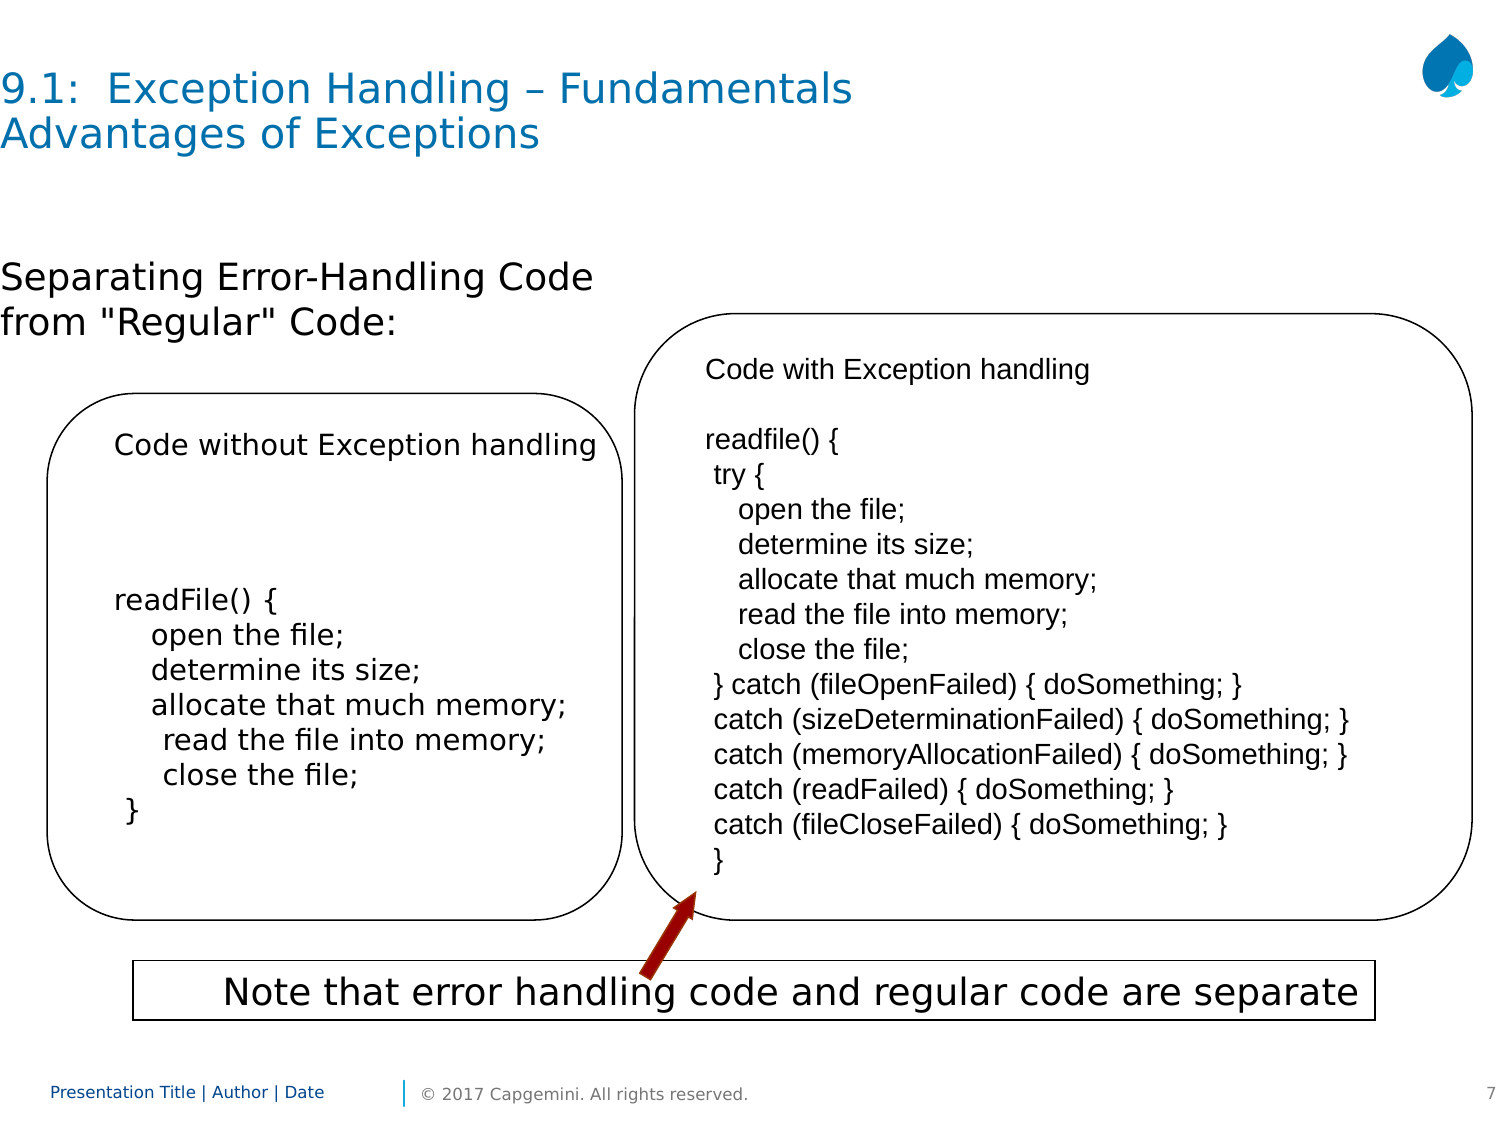

9.1:  Exception Handling – Fundamentals
Advantages of Exceptions
Separating Error-Handling Code from "Regular" Code:
Code with Exception handling

readfile() {
 try {
    open the file;
    determine its size;
    allocate that much memory;
    read the file into memory;
    close the file;
 } catch (fileOpenFailed) { doSomething; }
 catch (sizeDeterminationFailed) { doSomething; }
 catch (memoryAllocationFailed) { doSomething; }
 catch (readFailed) { doSomething; }
 catch (fileCloseFailed) { doSomething; }
 }
Code without Exception handling

readFile() {
    open the file;
    determine its size;
    allocate that much memory;
	read the file into memory;
	close the file;
 }

Note that error handling code and regular code are separate